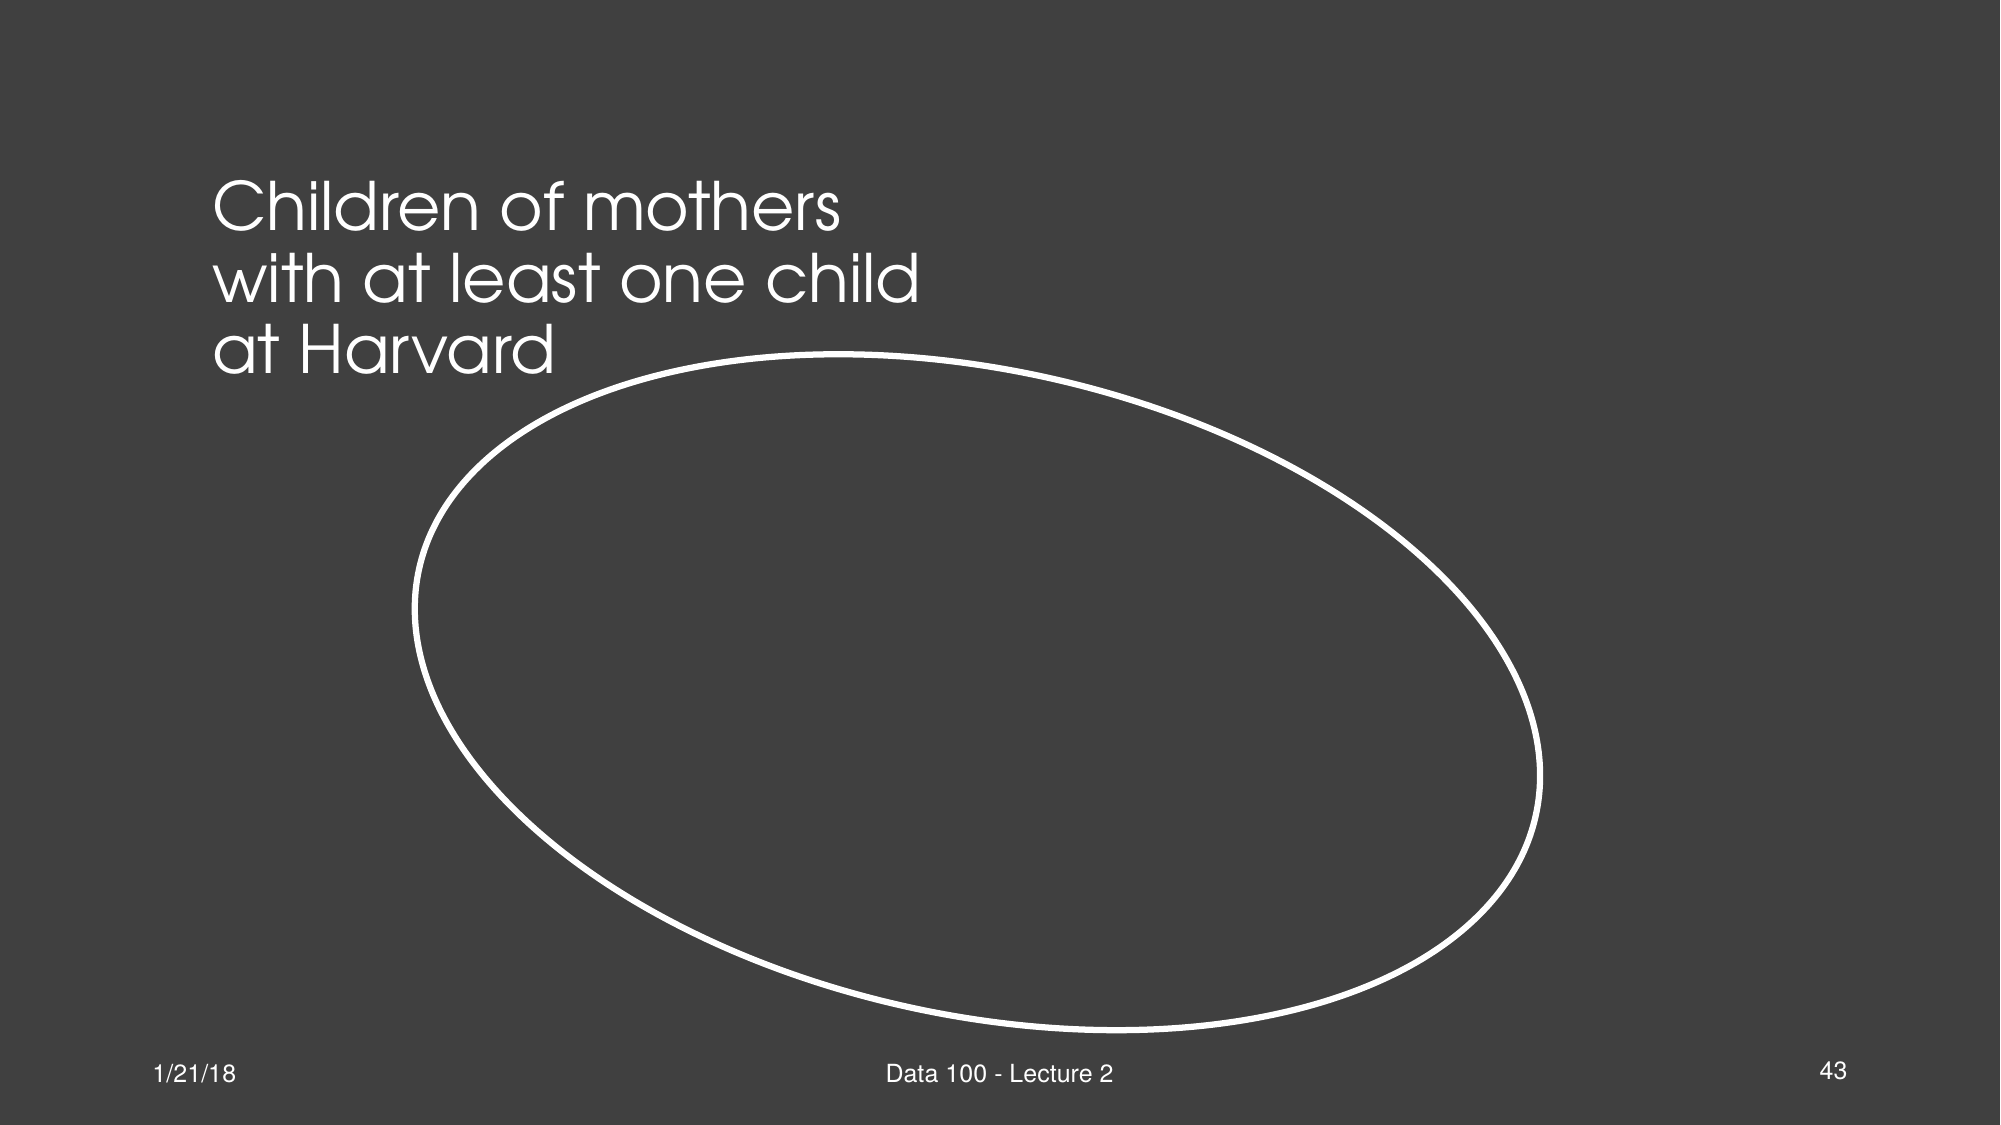

# Children of mothers with at least one child at Harvard
1/21/18
Data 100 - Lecture 2
43